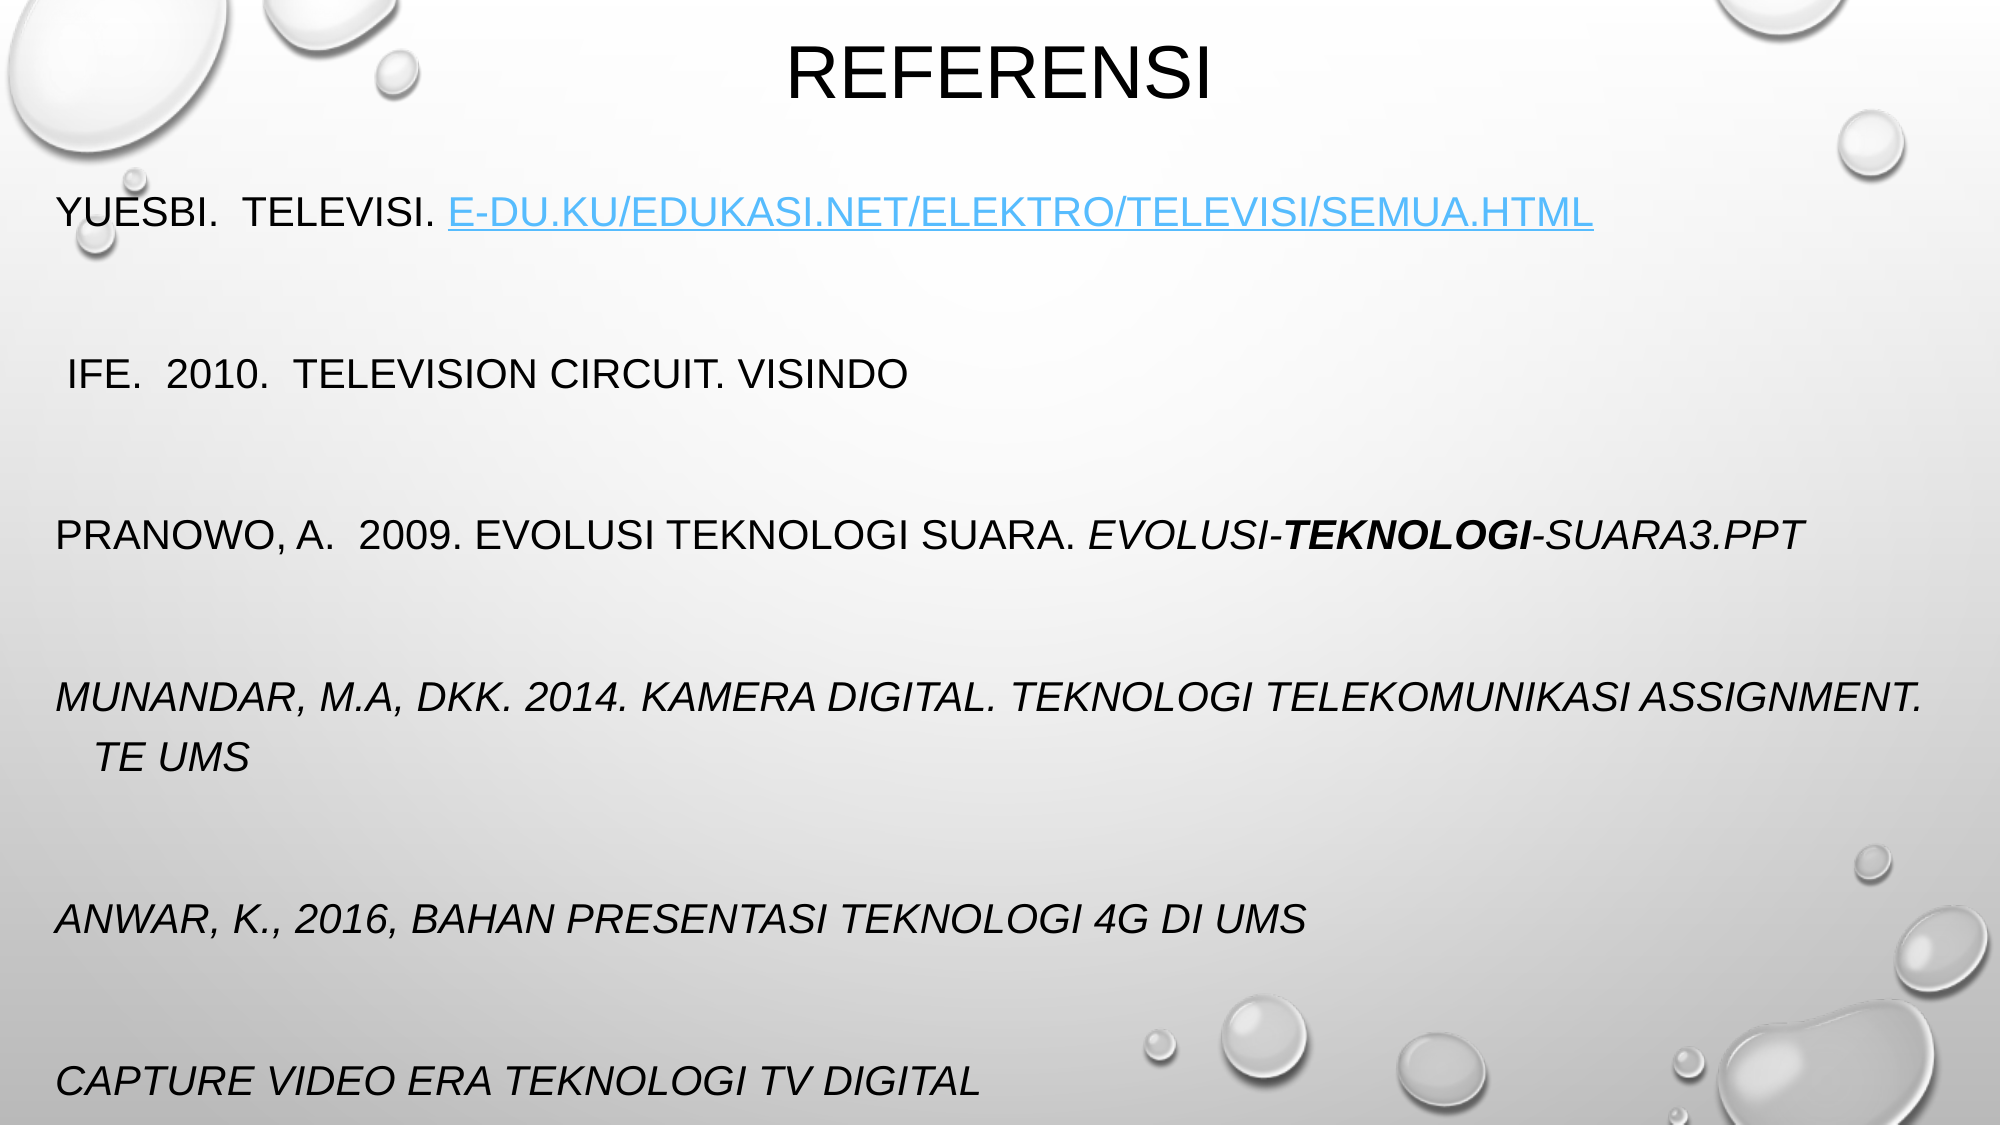

# Referensi
YUESBI.  Televisi. e-DU.KU/edukasi.net/Elektro/Televisi/semua.html

 Ife.  2010.  Television Circuit. Visindo

Pranowo, A.  2009. Evolusi Teknologi Suara. evolusi-teknologi-suara3.ppt

MUNANDAR, M.A, dkk. 2014. Kamera digital. Teknologi telekomunikasi assignment. Te ums

Anwar, K., 2016, Bahan presentasi teknologi 4G di UMS

Capture video era teknologi tv digital